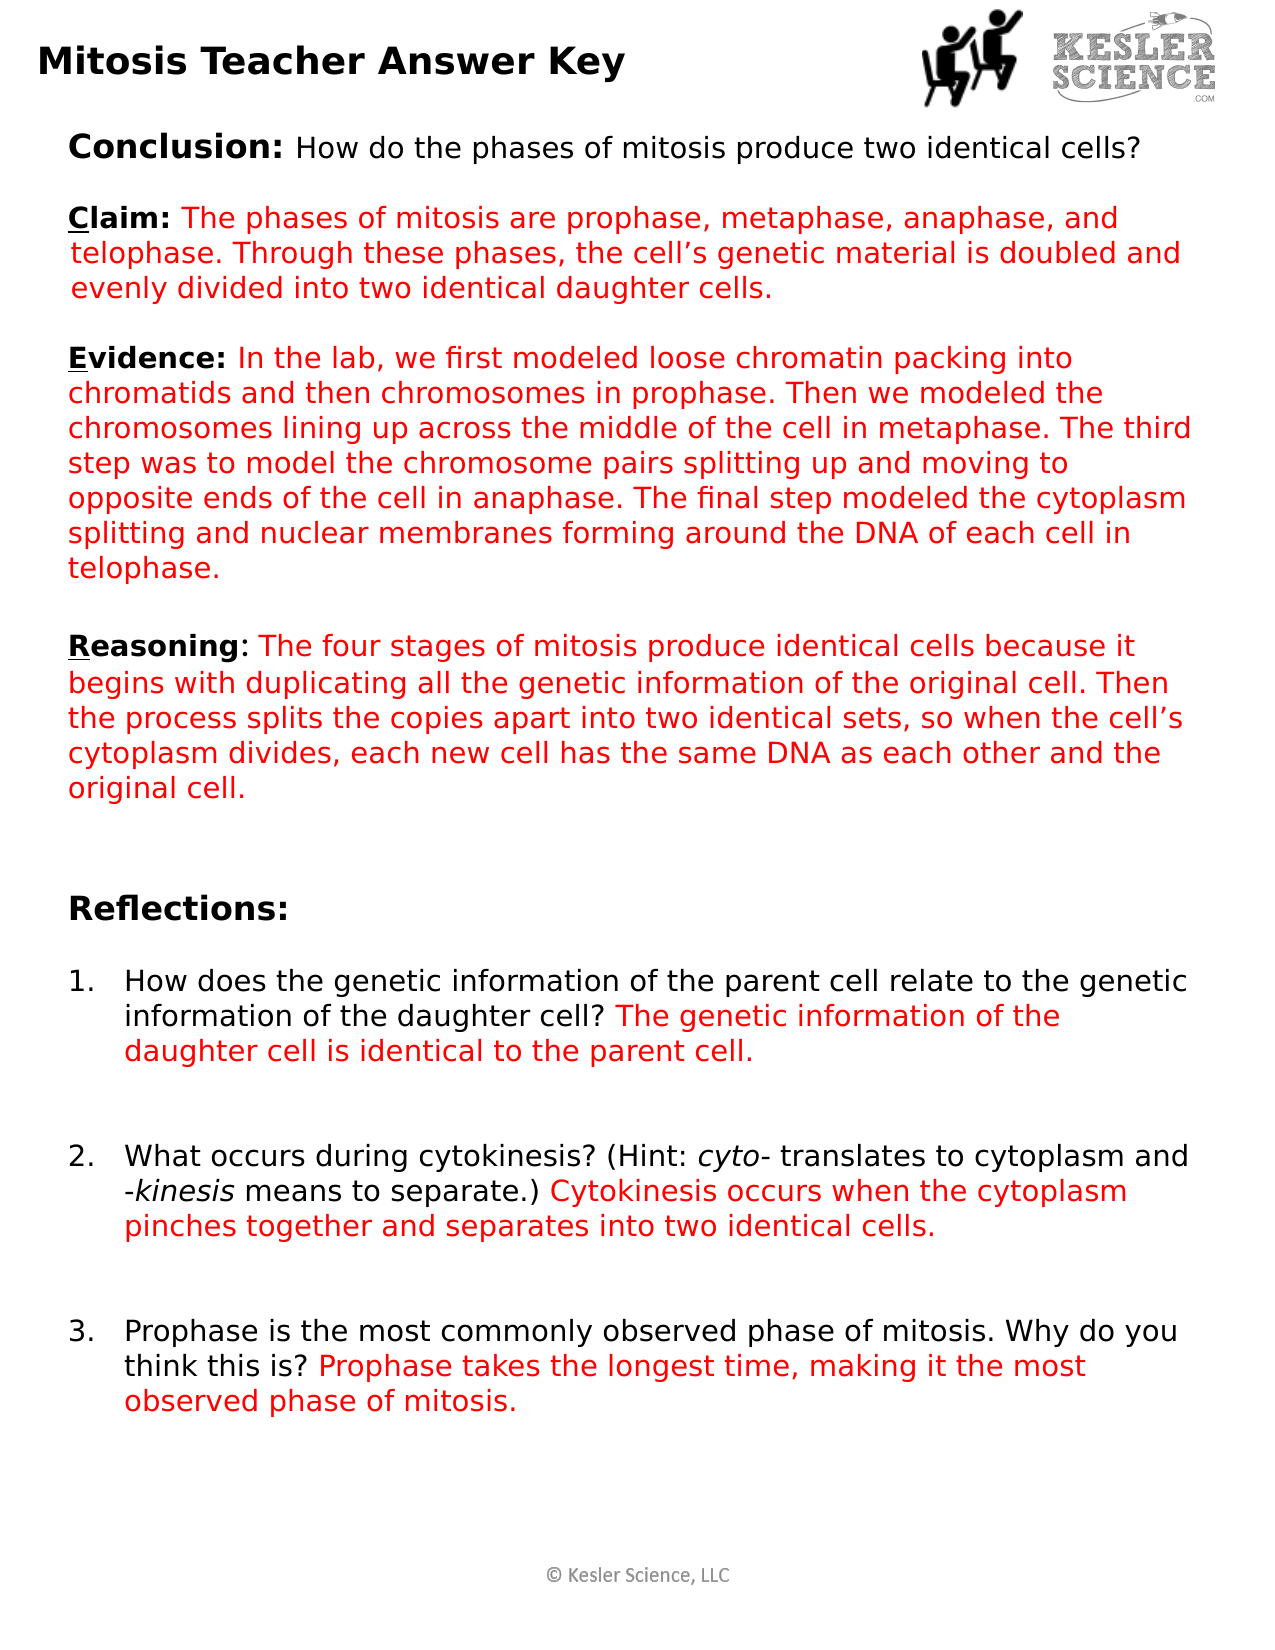

Mitosis Teacher Answer Key
Conclusion: How do the phases of mitosis produce two identical cells?

Claim: The phases of mitosis are prophase, metaphase, anaphase, and telophase. Through these phases, the cell’s genetic material is doubled and evenly divided into two identical daughter cells.

Evidence: In the lab, we first modeled loose chromatin packing into chromatids and then chromosomes in prophase. Then we modeled the chromosomes lining up across the middle of the cell in metaphase. The third step was to model the chromosome pairs splitting up and moving to opposite ends of the cell in anaphase. The final step modeled the cytoplasm splitting and nuclear membranes forming around the DNA of each cell in telophase.

Reasoning: The four stages of mitosis produce identical cells because it begins with duplicating all the genetic information of the original cell. Then the process splits the copies apart into two identical sets, so when the cell’s cytoplasm divides, each new cell has the same DNA as each other and the original cell.

Reflections:

How does the genetic information of the parent cell relate to the genetic information of the daughter cell? The genetic information of the daughter cell is identical to the parent cell.

What occurs during cytokinesis? (Hint: cyto- translates to cytoplasm and -kinesis means to separate.) Cytokinesis occurs when the cytoplasm pinches together and separates into two identical cells.

Prophase is the most commonly observed phase of mitosis. Why do you think this is? Prophase takes the longest time, making it the most observed phase of mitosis.